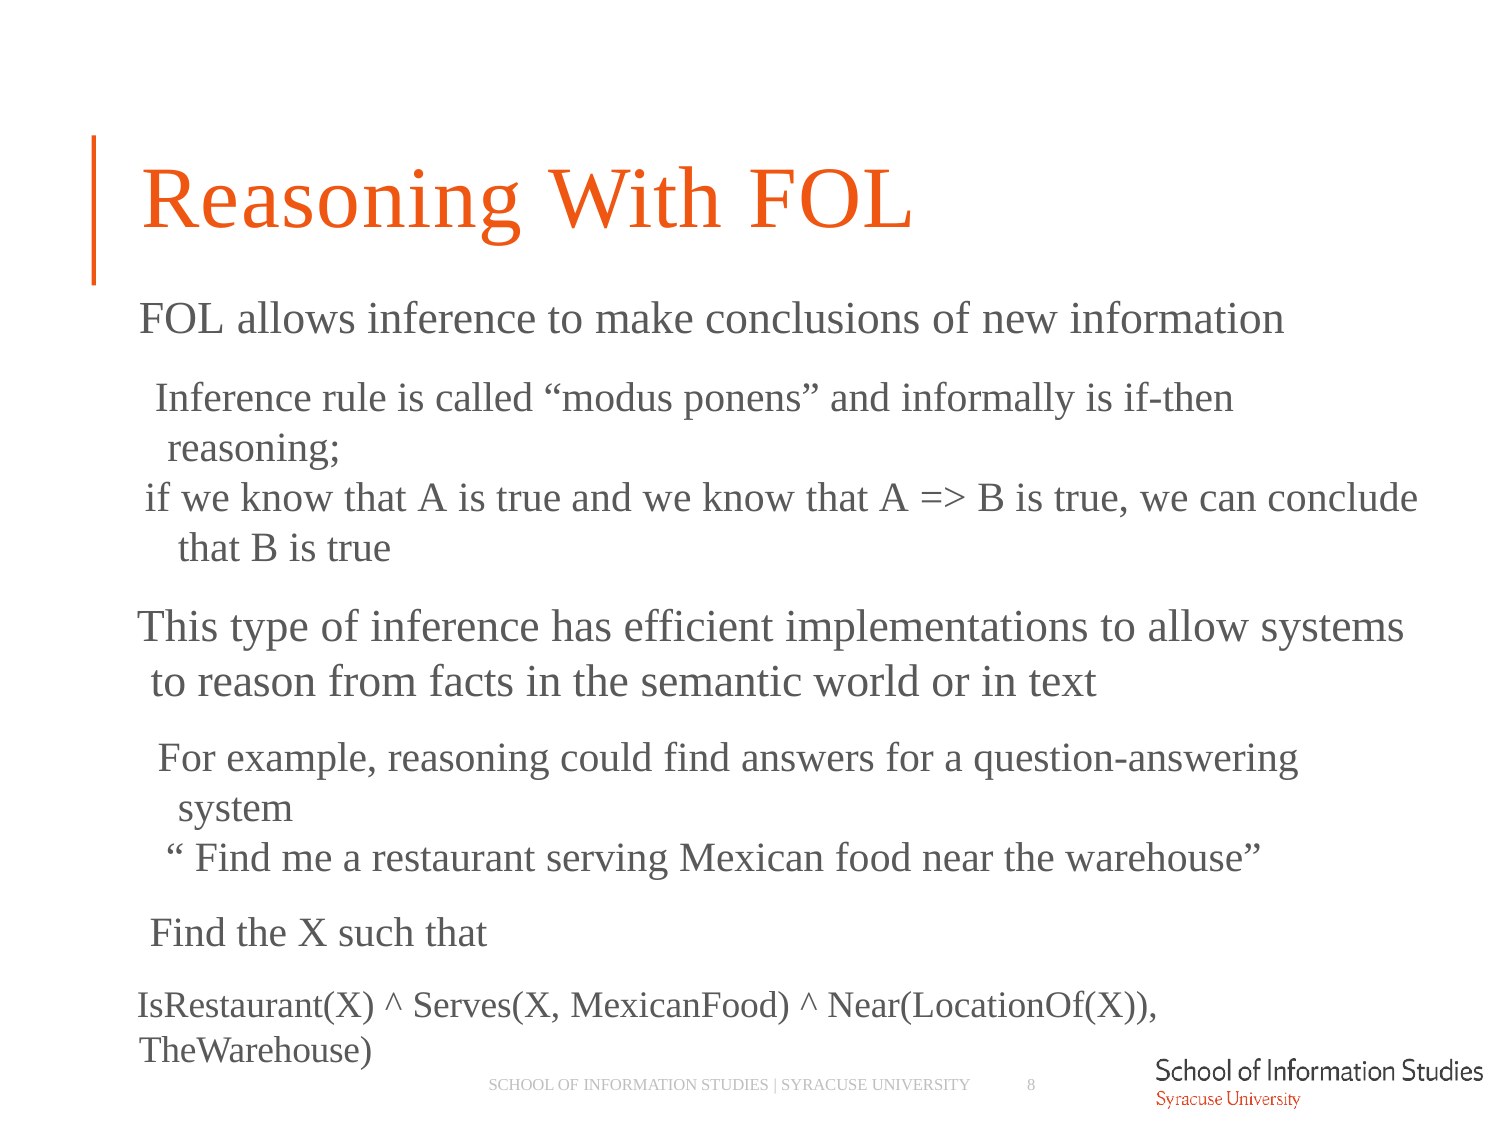

# Reasoning With FOL
FOL allows inference to make conclusions of new information
­ Inference rule is called “modus ponens” and informally is if-then  reasoning;
if we know that A is true and we know that A => B is true, we can conclude  that B is true
This type of inference has efficient implementations to allow systems  to reason from facts in the semantic world or in text
­ For example, reasoning could find answers for a question-answering  system
“ Find me a restaurant serving Mexican food near the warehouse”
­ Find the X such that
IsRestaurant(X) ^ Serves(X, MexicanFood) ^ Near(LocationOf(X)), TheWarehouse)
SCHOOL OF INFORMATION STUDIES | SYRACUSE UNIVERSITY
8